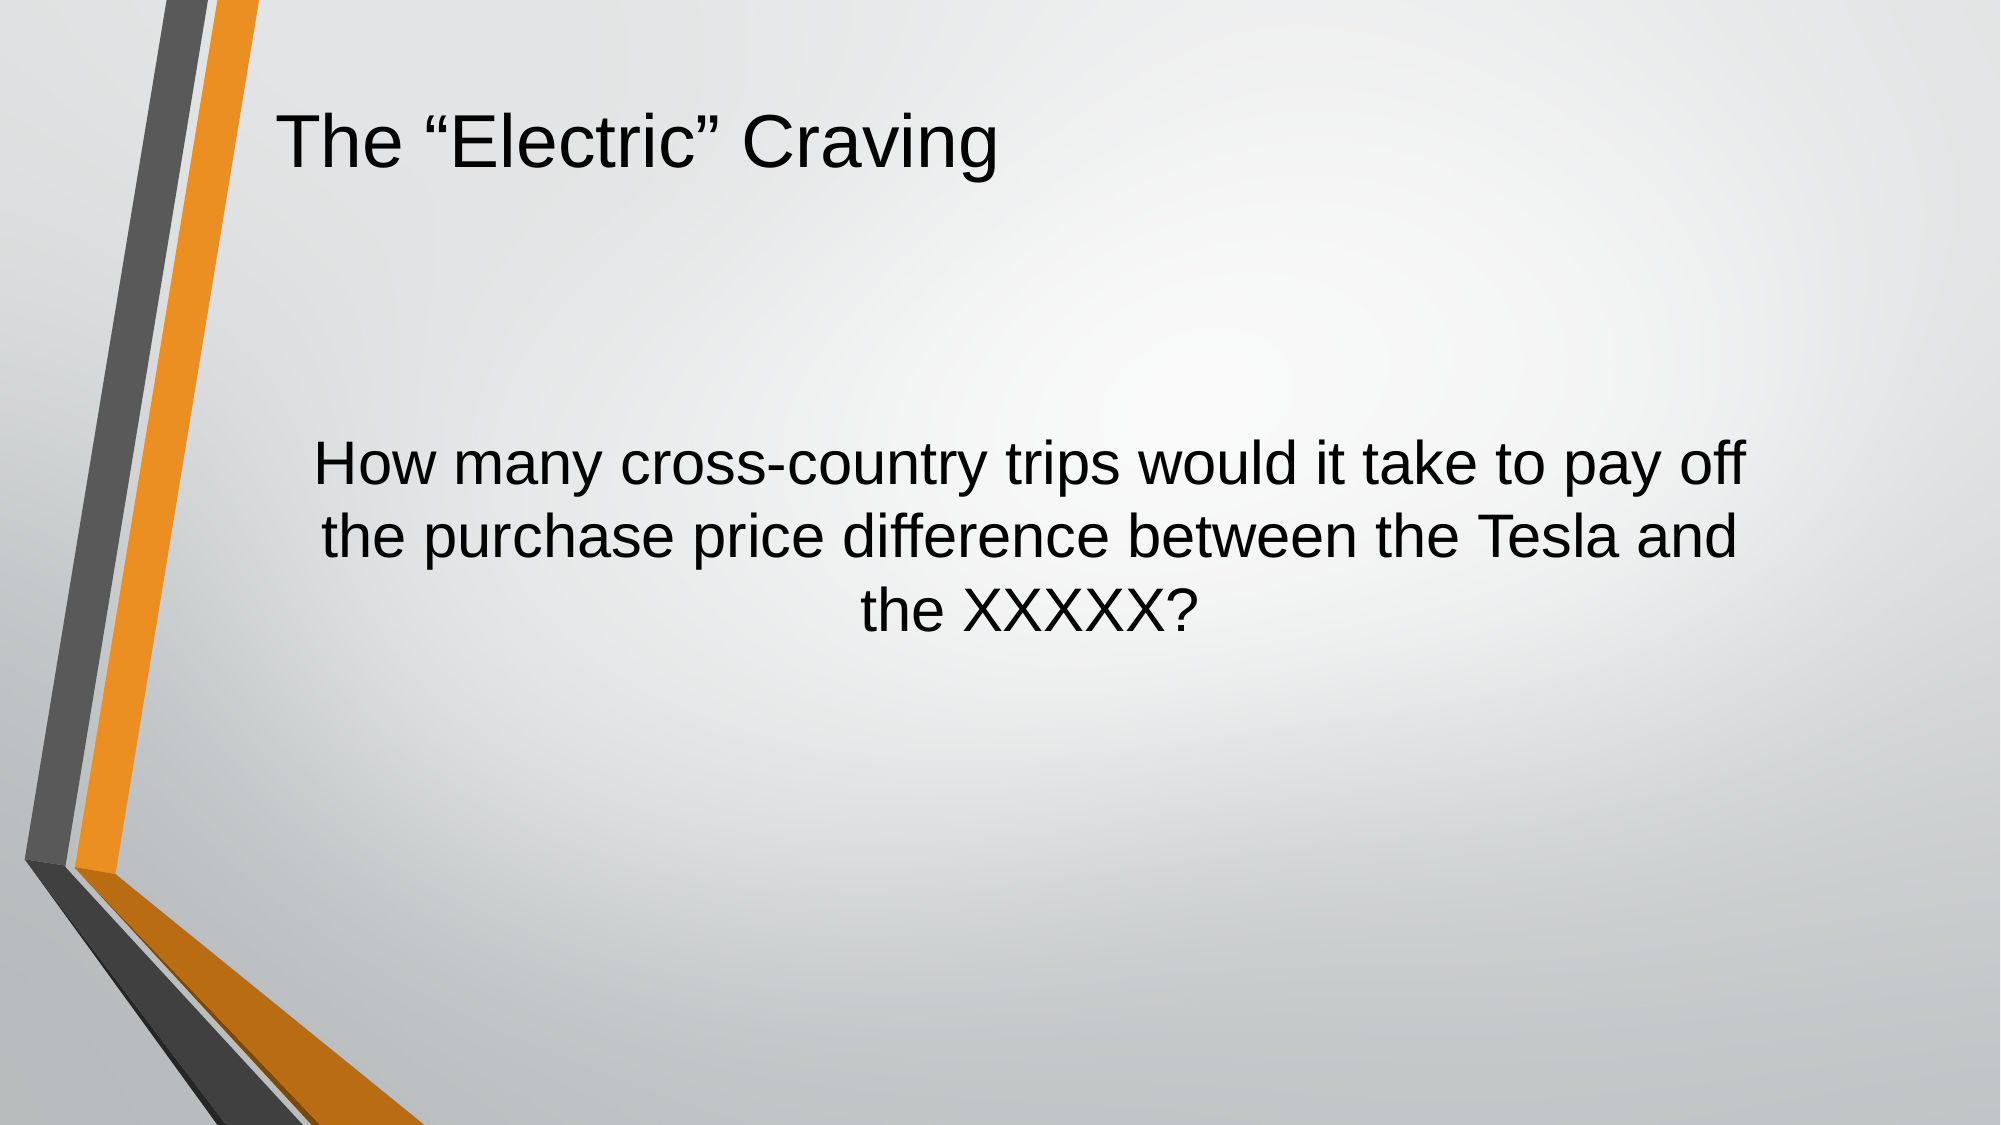

# The “Electric” Craving
How many cross-country trips would it take to pay off the purchase price difference between the Tesla and the XXXXX?